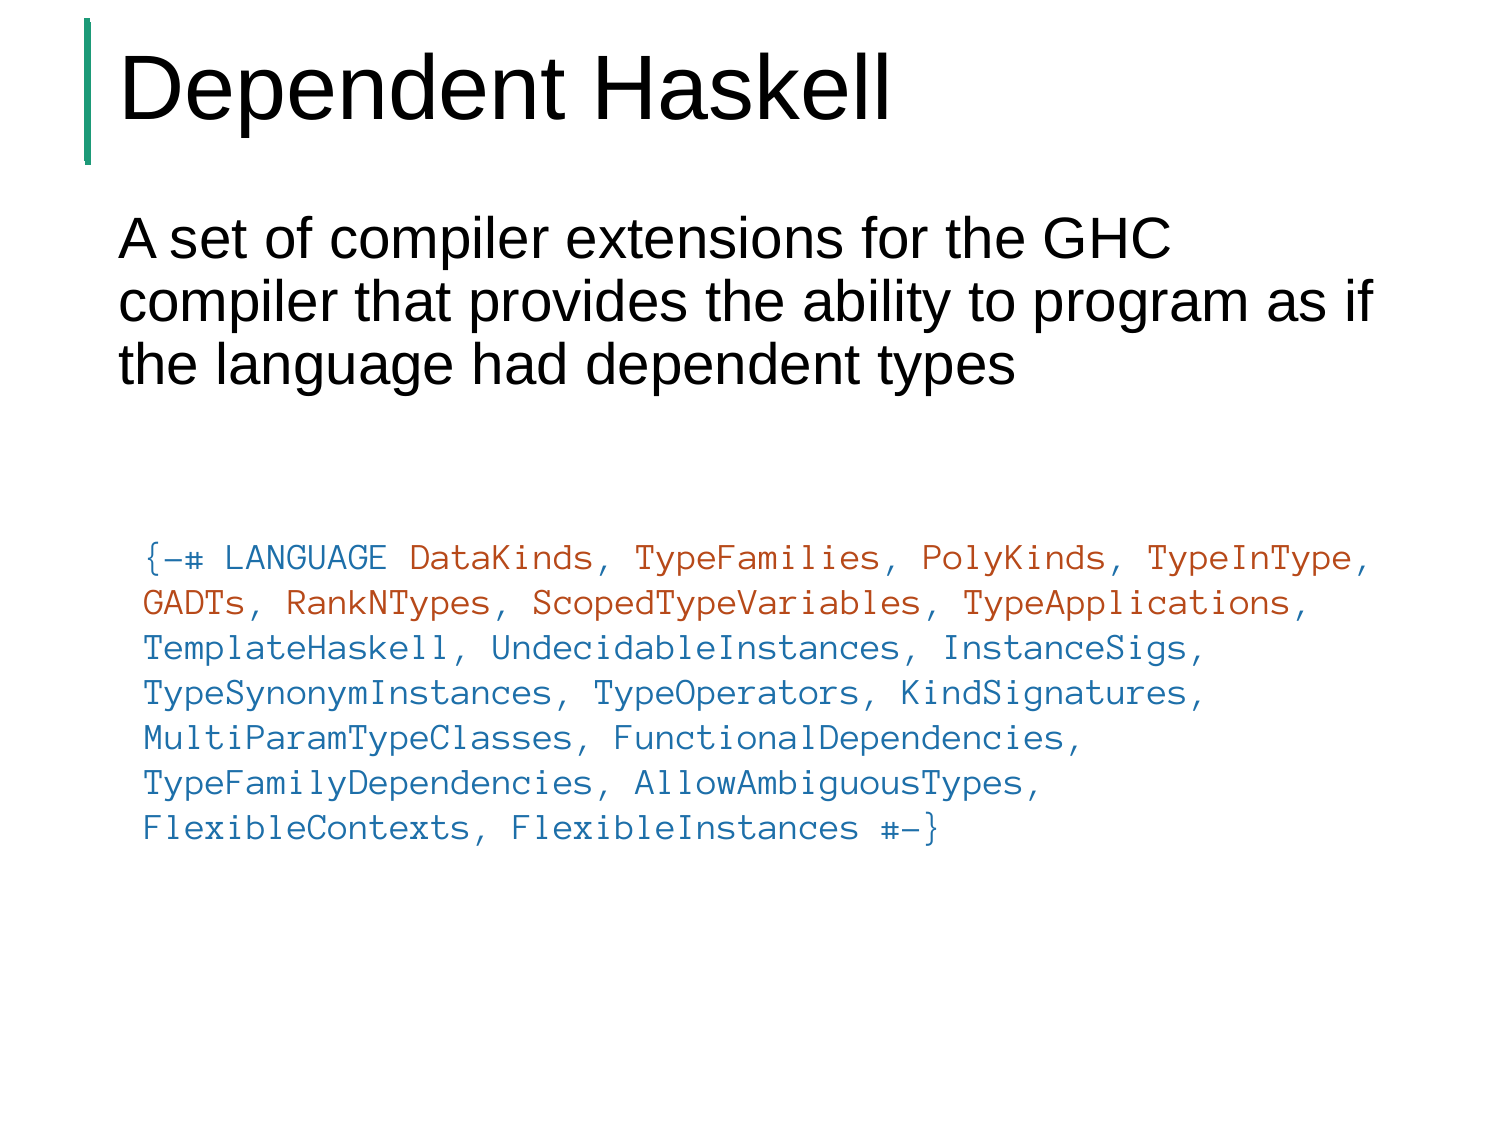

# Dependent Haskell
A set of compiler extensions for the GHC compiler that provides the ability to program as if the language had dependent types

{-# LANGUAGE DataKinds, TypeFamilies, PolyKinds, TypeInType, GADTs, RankNTypes, ScopedTypeVariables, TypeApplications,
TemplateHaskell, UndecidableInstances, InstanceSigs, TypeSynonymInstances, TypeOperators, KindSignatures, MultiParamTypeClasses, FunctionalDependencies, TypeFamilyDependencies, AllowAmbiguousTypes, FlexibleContexts, FlexibleInstances #-}